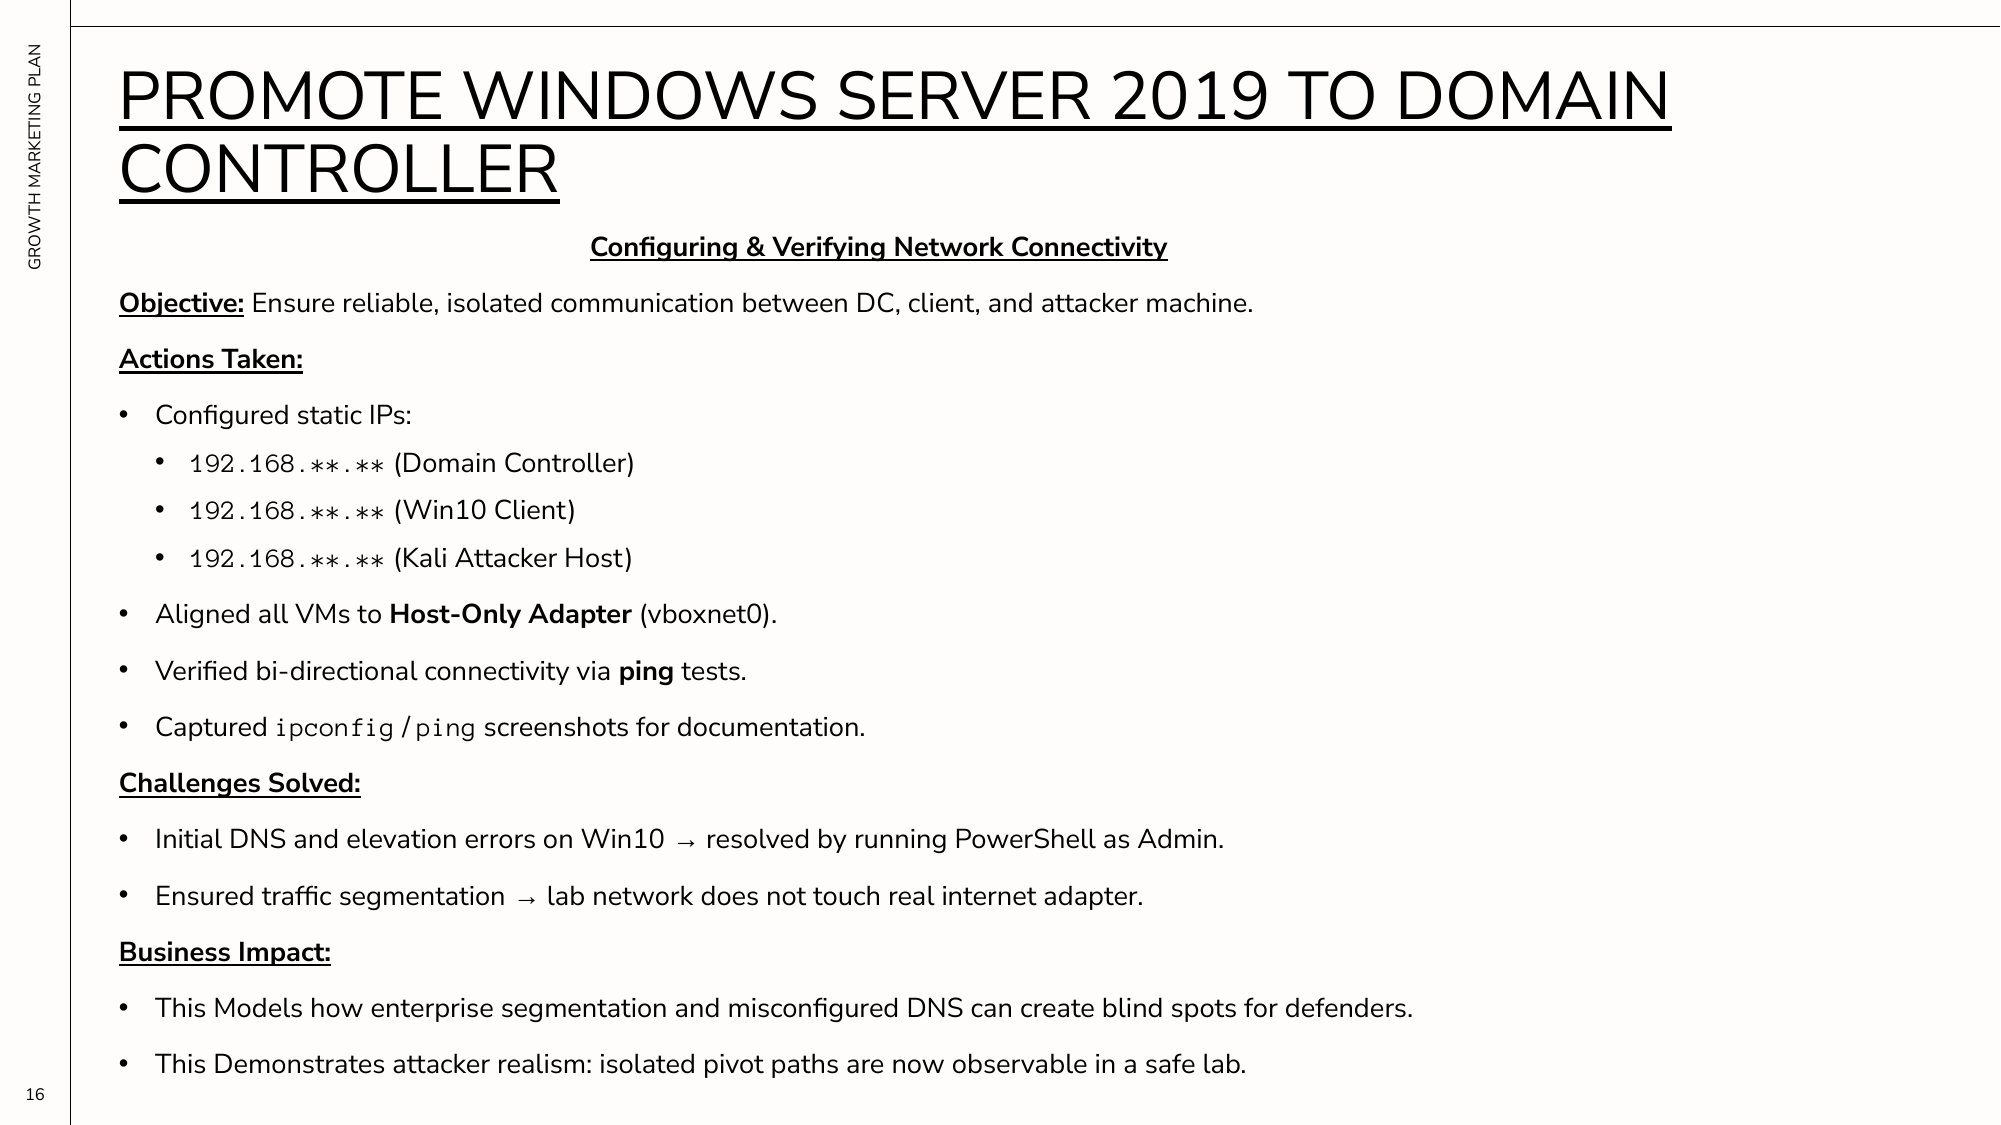

# Promote Windows Server 2019 to Domain Controller
                                                                 Configuring & Verifying Network Connectivity
Objective: Ensure reliable, isolated communication between DC, client, and attacker machine.
Actions Taken:
Configured static IPs:
192.168.**.** (Domain Controller)
192.168.**.** (Win10 Client)
192.168.**.** (Kali Attacker Host)
Aligned all VMs to Host-Only Adapter (vboxnet0).
Verified bi-directional connectivity via ping tests.
Captured ipconfig / ping screenshots for documentation.
Challenges Solved:
Initial DNS and elevation errors on Win10 → resolved by running PowerShell as Admin.
Ensured traffic segmentation → lab network does not touch real internet adapter.
Business Impact:
This Models how enterprise segmentation and misconfigured DNS can create blind spots for defenders.
This Demonstrates attacker realism: isolated pivot paths are now observable in a safe lab.
GROWTH MARKETING PLAN
16